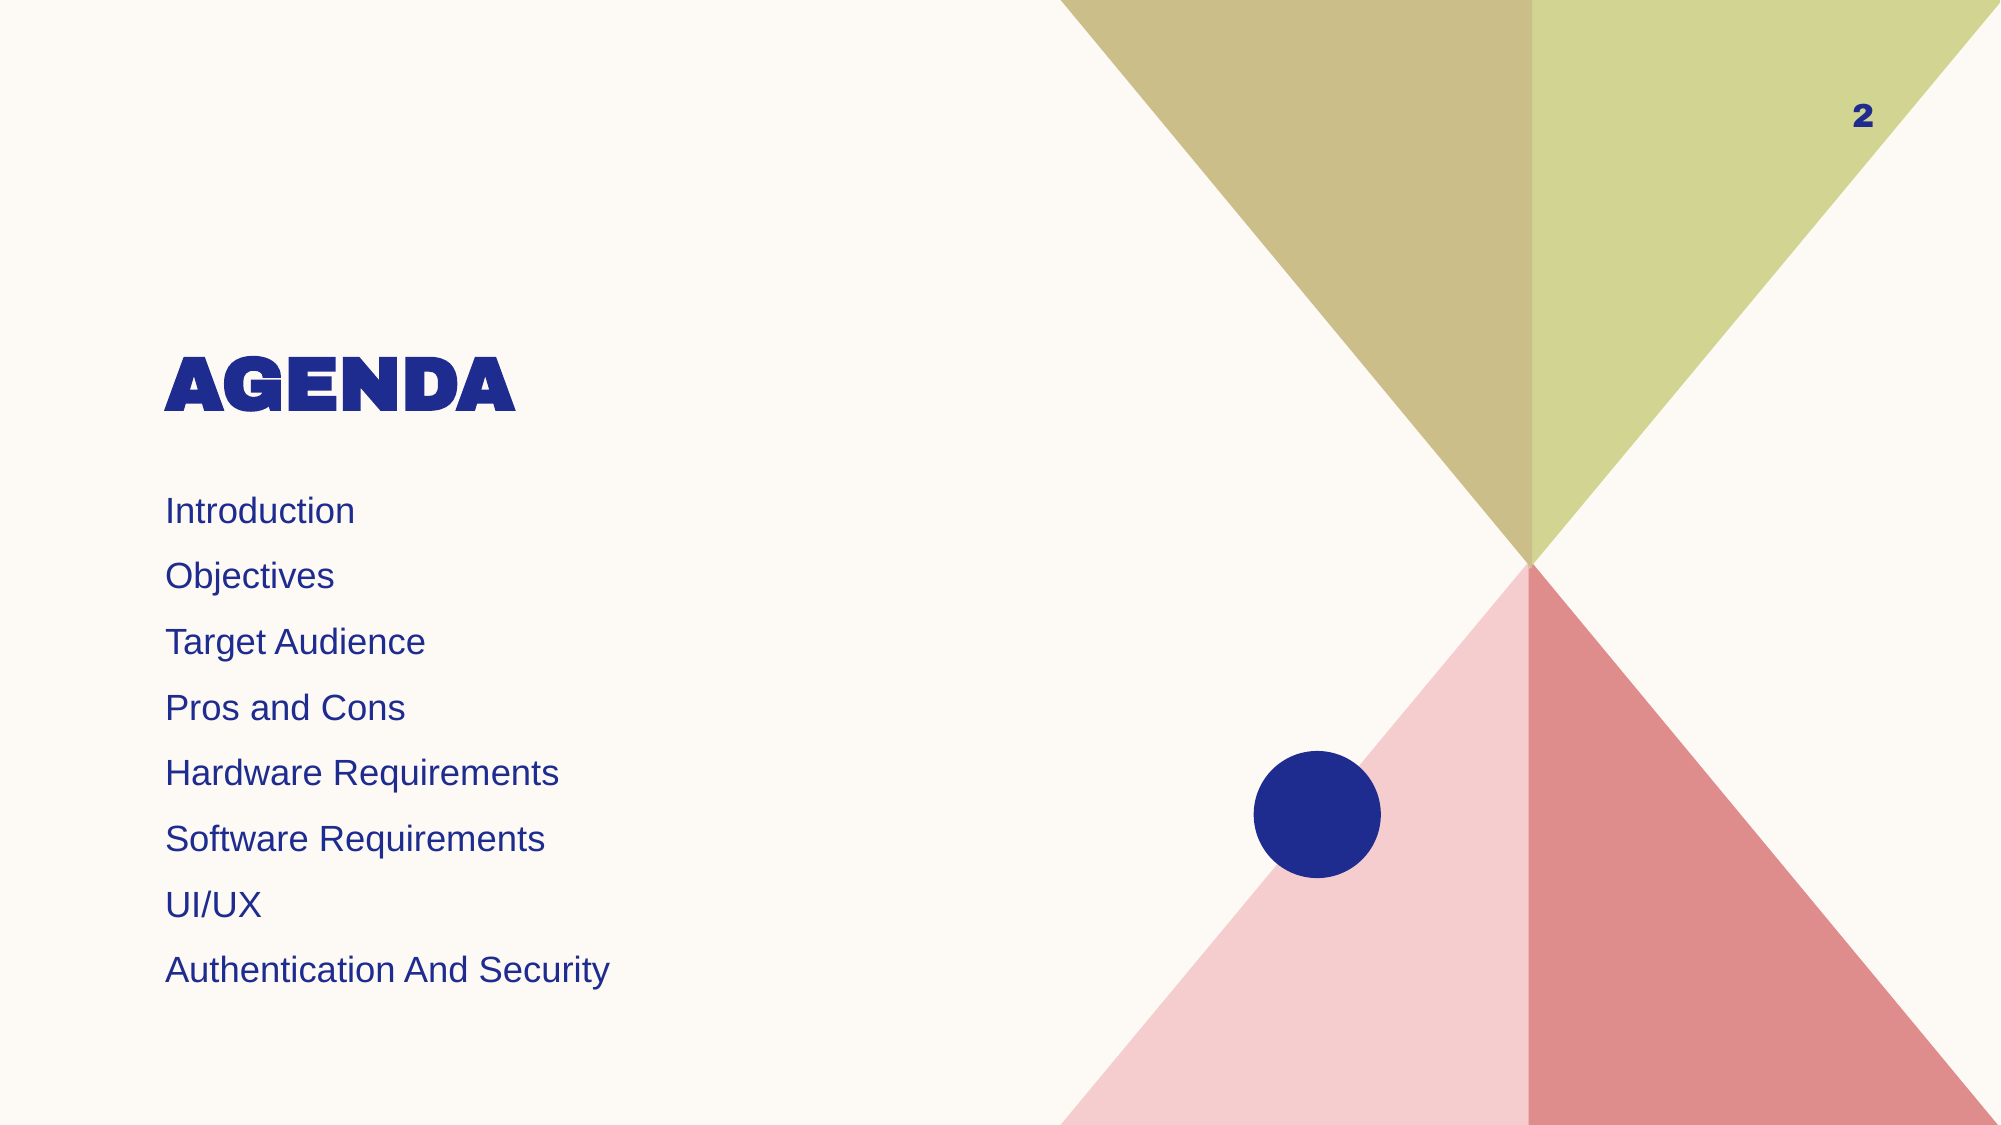

2
# AGENDA
Introduction
Objectives
Target Audience
Pros and Cons
Hardware Requirements
Software Requirements
UI/UX
Authentication And Security